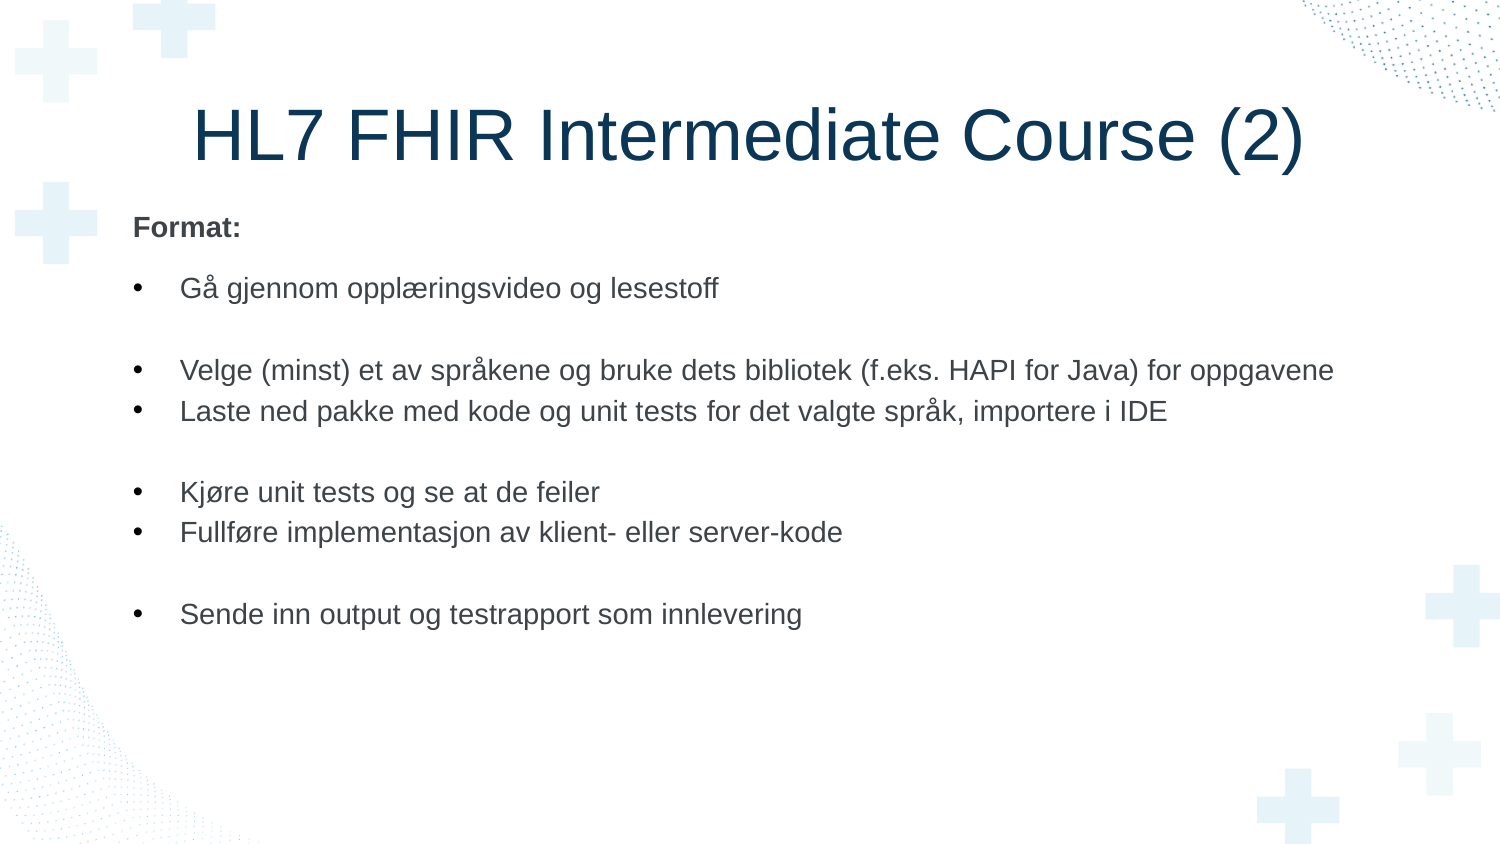

# HL7 FHIR Intermediate Course (2)
Format:
Gå gjennom opplæringsvideo og lesestoff
Velge (minst) et av språkene og bruke dets bibliotek (f.eks. HAPI for Java) for oppgavene
Laste ned pakke med kode og unit tests for det valgte språk, importere i IDE
Kjøre unit tests og se at de feiler
Fullføre implementasjon av klient- eller server-kode
Sende inn output og testrapport som innlevering